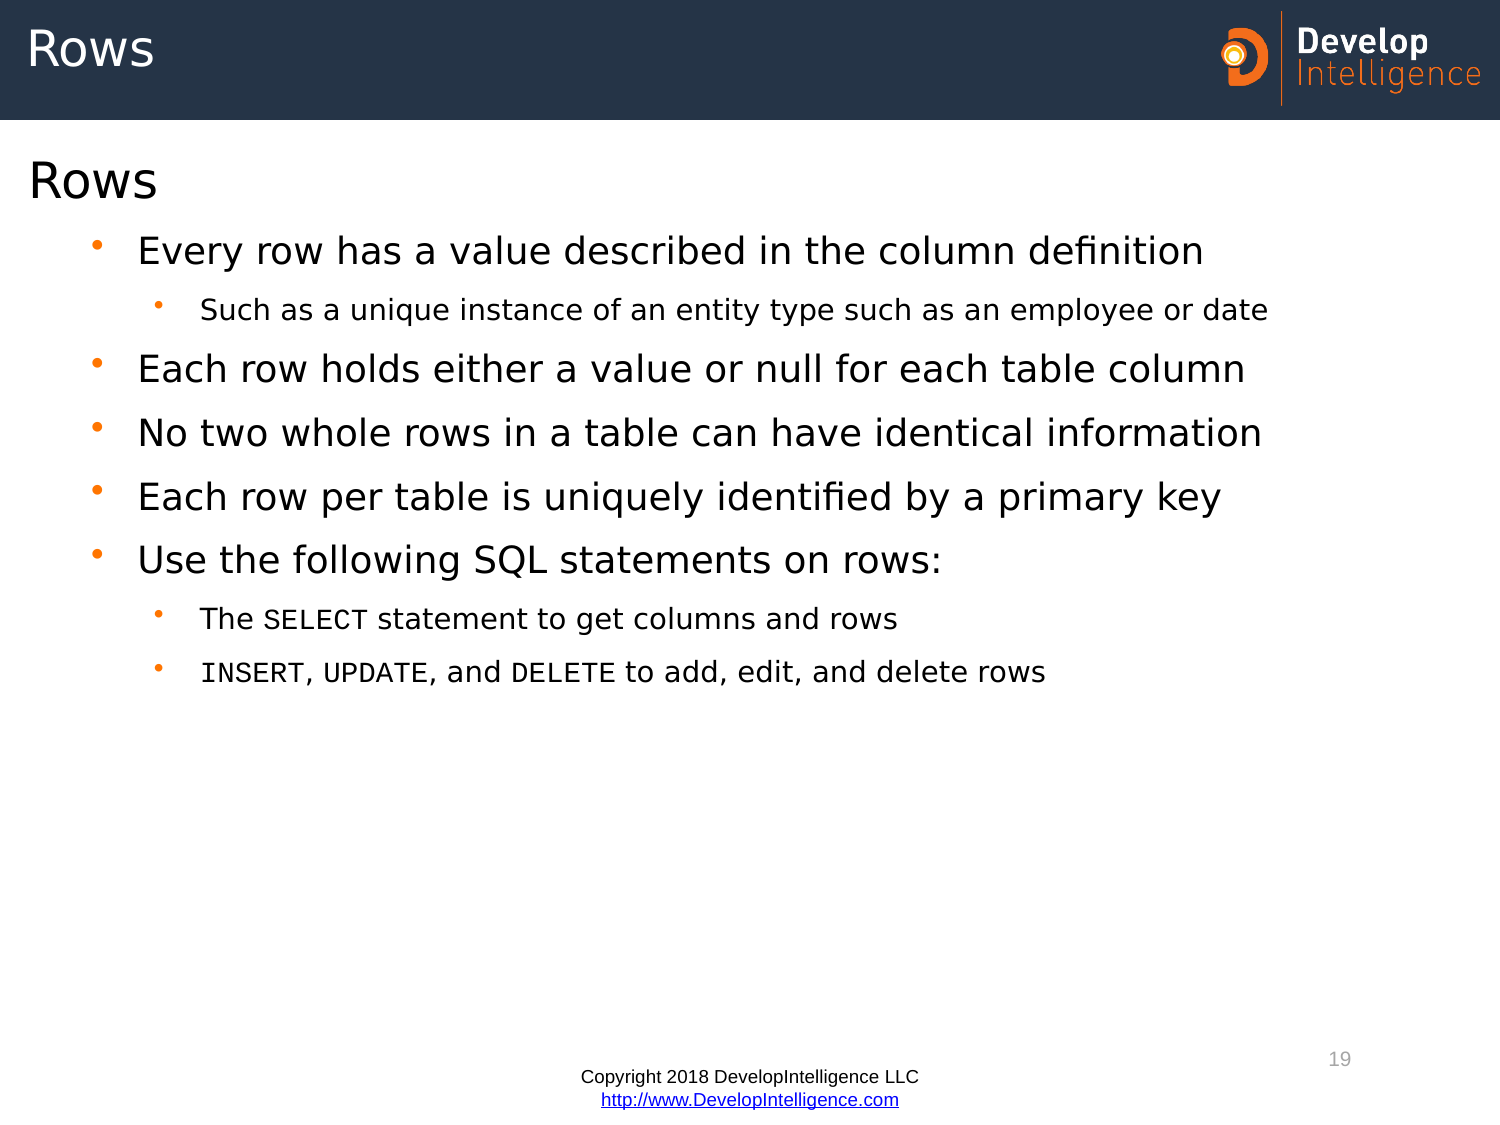

# Rows
Rows
Every row has a value described in the column definition
Such as a unique instance of an entity type such as an employee or date
Each row holds either a value or null for each table column
No two whole rows in a table can have identical information
Each row per table is uniquely identified by a primary key
Use the following SQL statements on rows:
The SELECT statement to get columns and rows
INSERT, UPDATE, and DELETE to add, edit, and delete rows

19